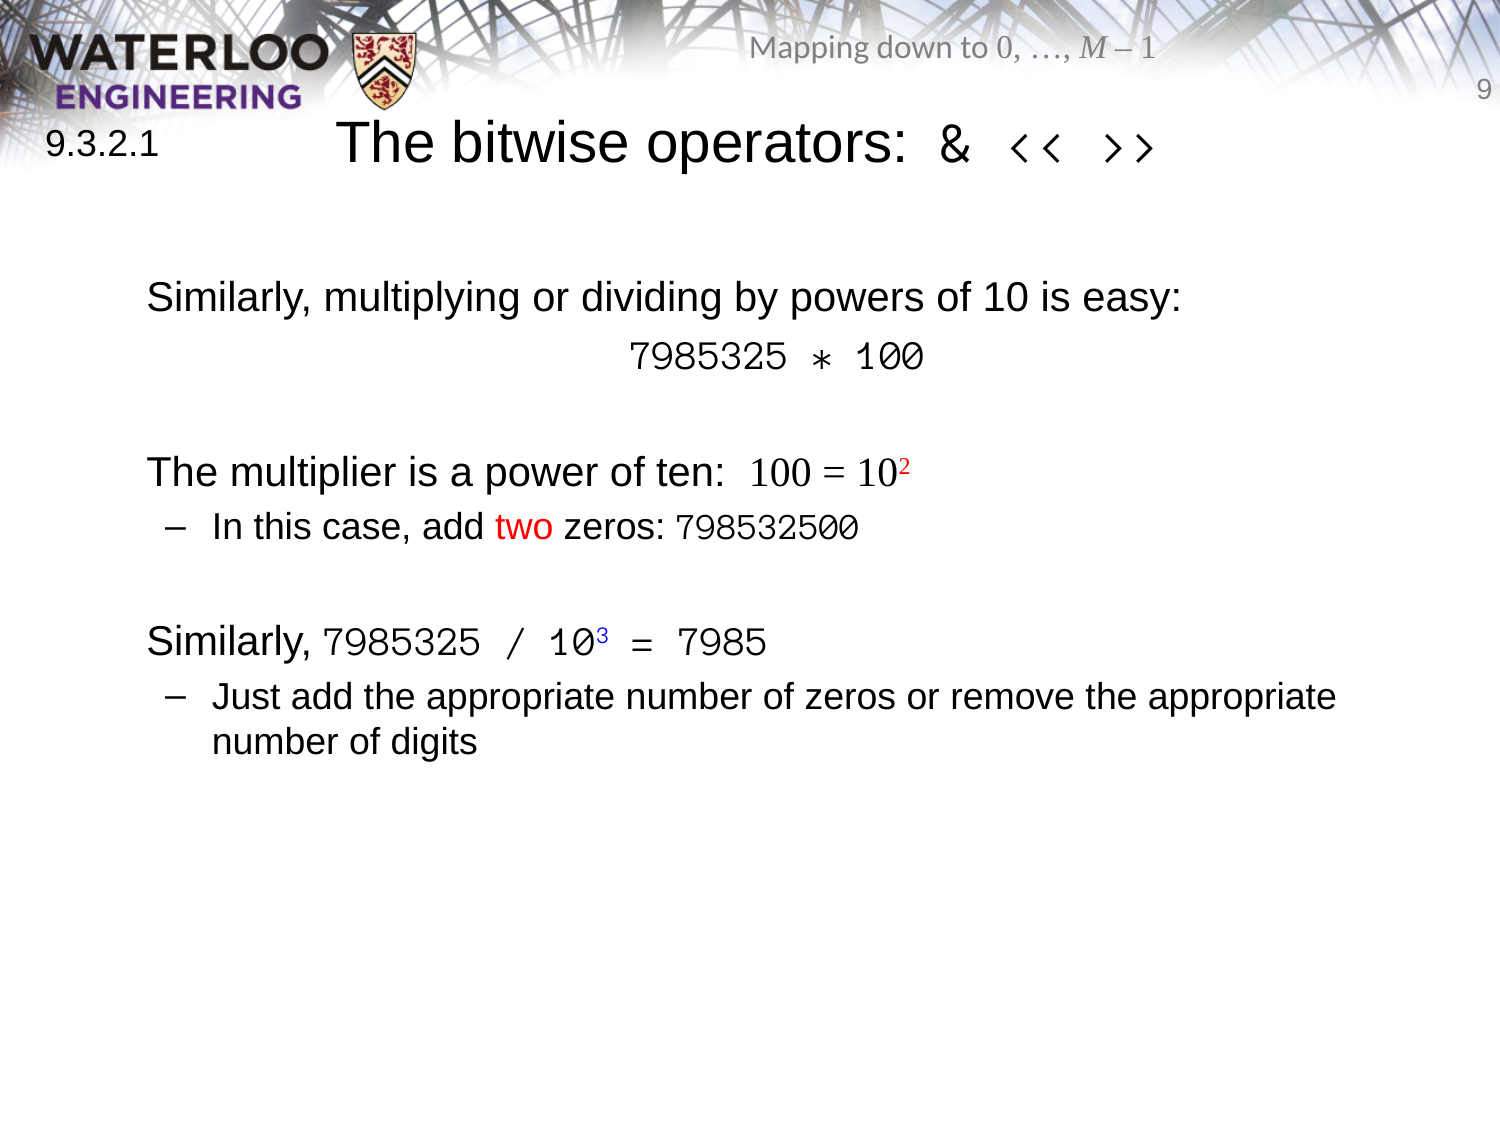

# The bitwise operators:  & << >>
9.3.2.1
	Similarly, multiplying or dividing by powers of 10 is easy:
	7985325 * 100

	The multiplier is a power of ten:  100 = 102
In this case, add two zeros: 798532500

	Similarly, 7985325 / 103 = 7985
Just add the appropriate number of zeros or remove the appropriate number of digits